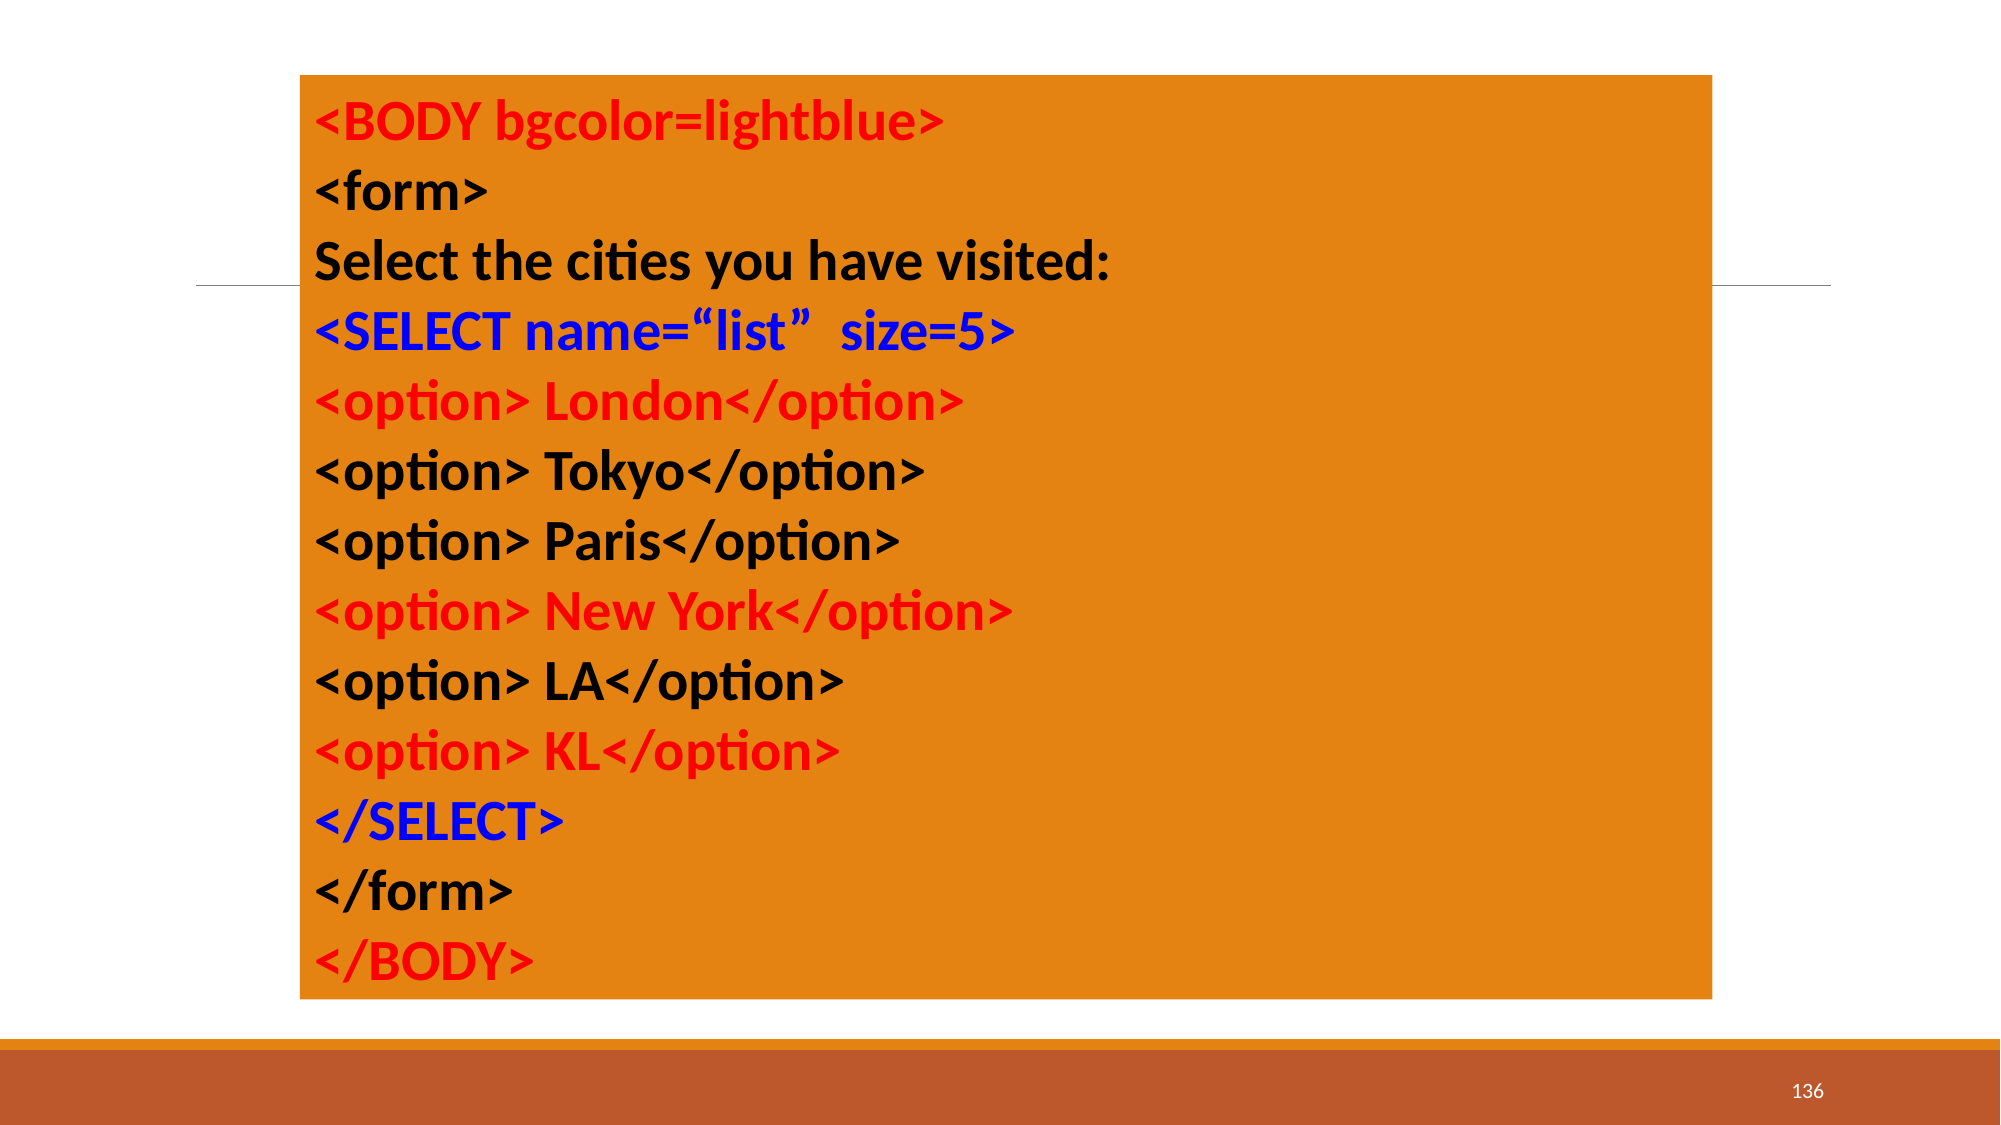

<BODY bgcolor=lightblue>
<form>
Select the cities you have visited:
<SELECT name=“list”  size=5>
<option> London</option>
<option> Tokyo</option>
<option> Paris</option>
<option> New York</option>
<option> LA</option>
<option> KL</option>
</SELECT>
</form>
</BODY>
136